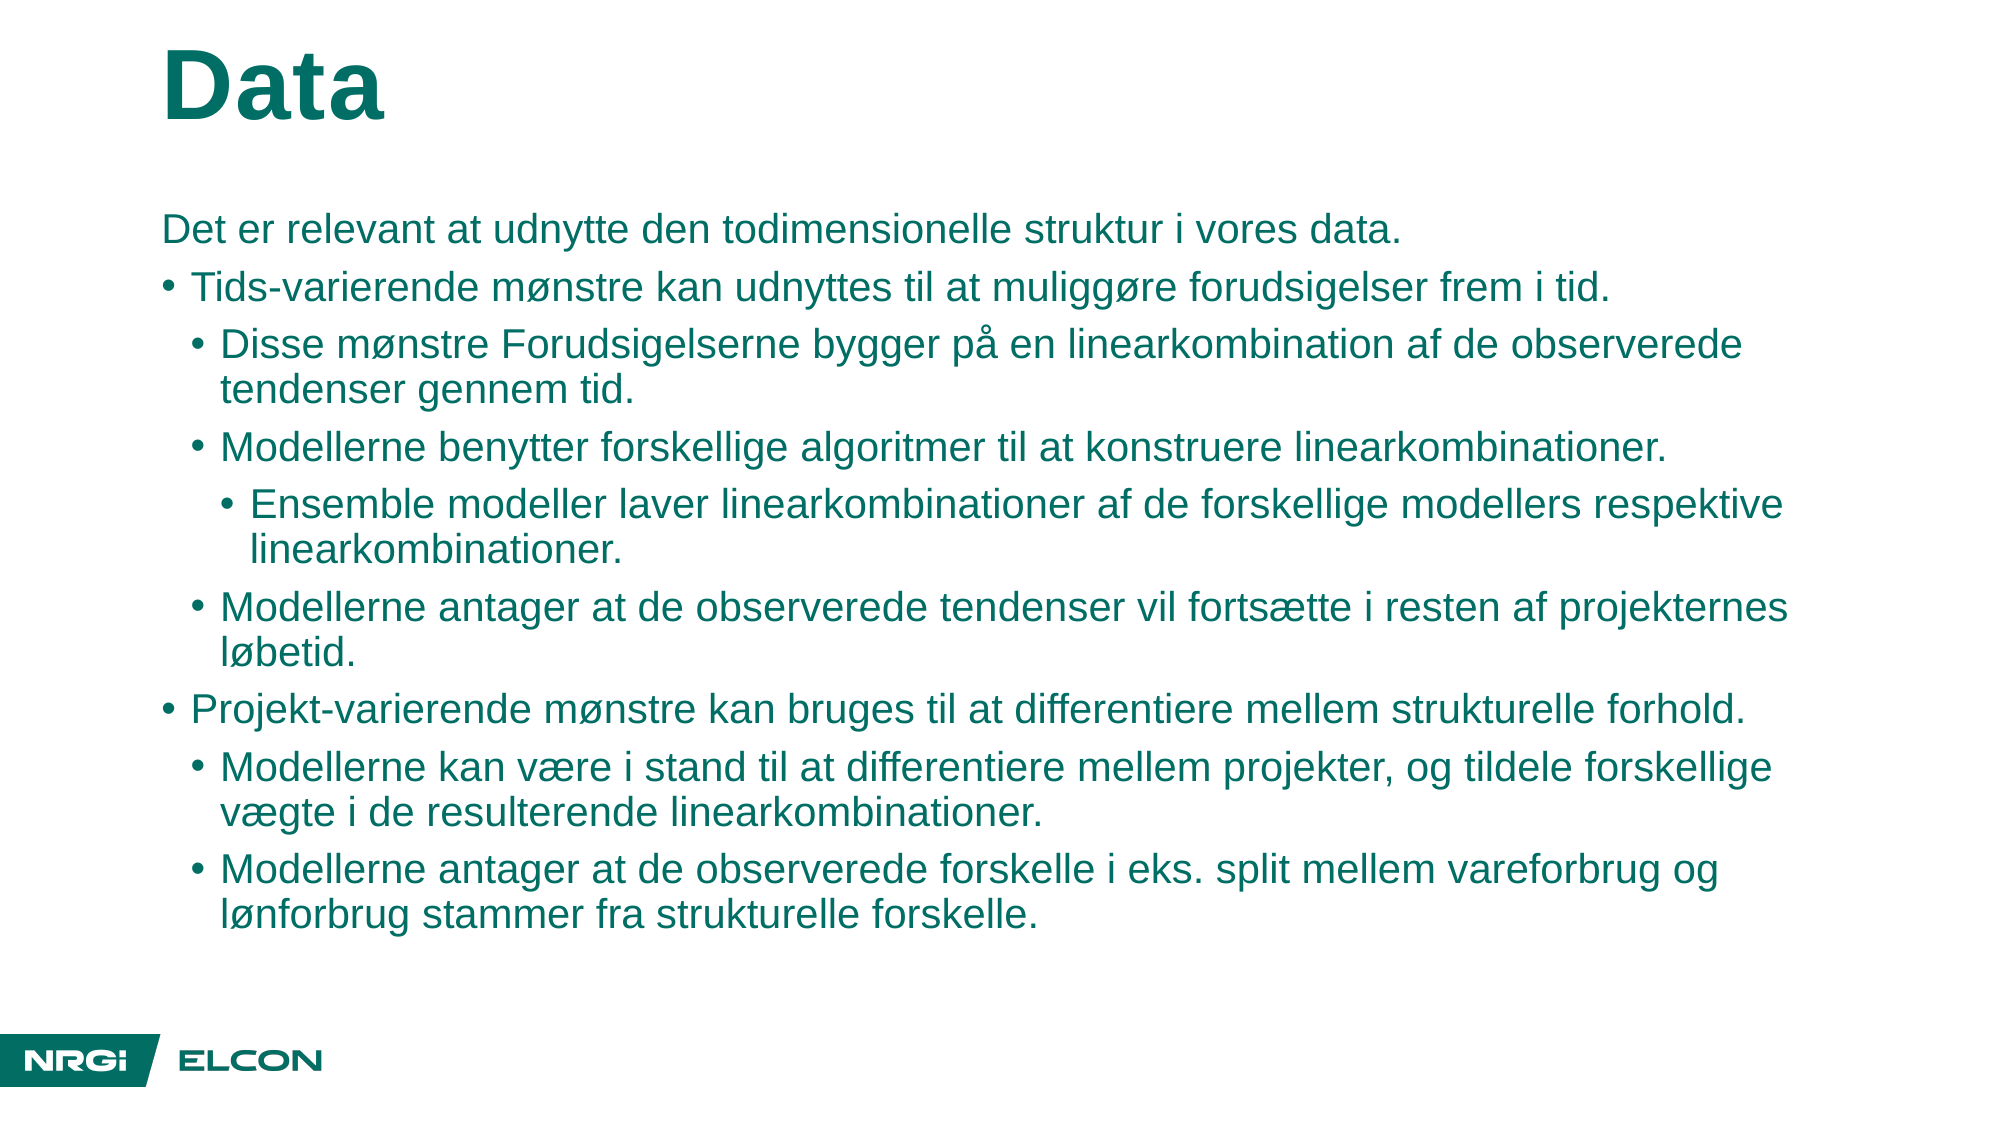

# Data
Det er relevant at udnytte den todimensionelle struktur i vores data.
Tids-varierende mønstre kan udnyttes til at muliggøre forudsigelser frem i tid.
Disse mønstre Forudsigelserne bygger på en linearkombination af de observerede tendenser gennem tid.
Modellerne benytter forskellige algoritmer til at konstruere linearkombinationer.
Ensemble modeller laver linearkombinationer af de forskellige modellers respektive linearkombinationer.
Modellerne antager at de observerede tendenser vil fortsætte i resten af projekternes løbetid.
Projekt-varierende mønstre kan bruges til at differentiere mellem strukturelle forhold.
Modellerne kan være i stand til at differentiere mellem projekter, og tildele forskellige vægte i de resulterende linearkombinationer.
Modellerne antager at de observerede forskelle i eks. split mellem vareforbrug og lønforbrug stammer fra strukturelle forskelle.